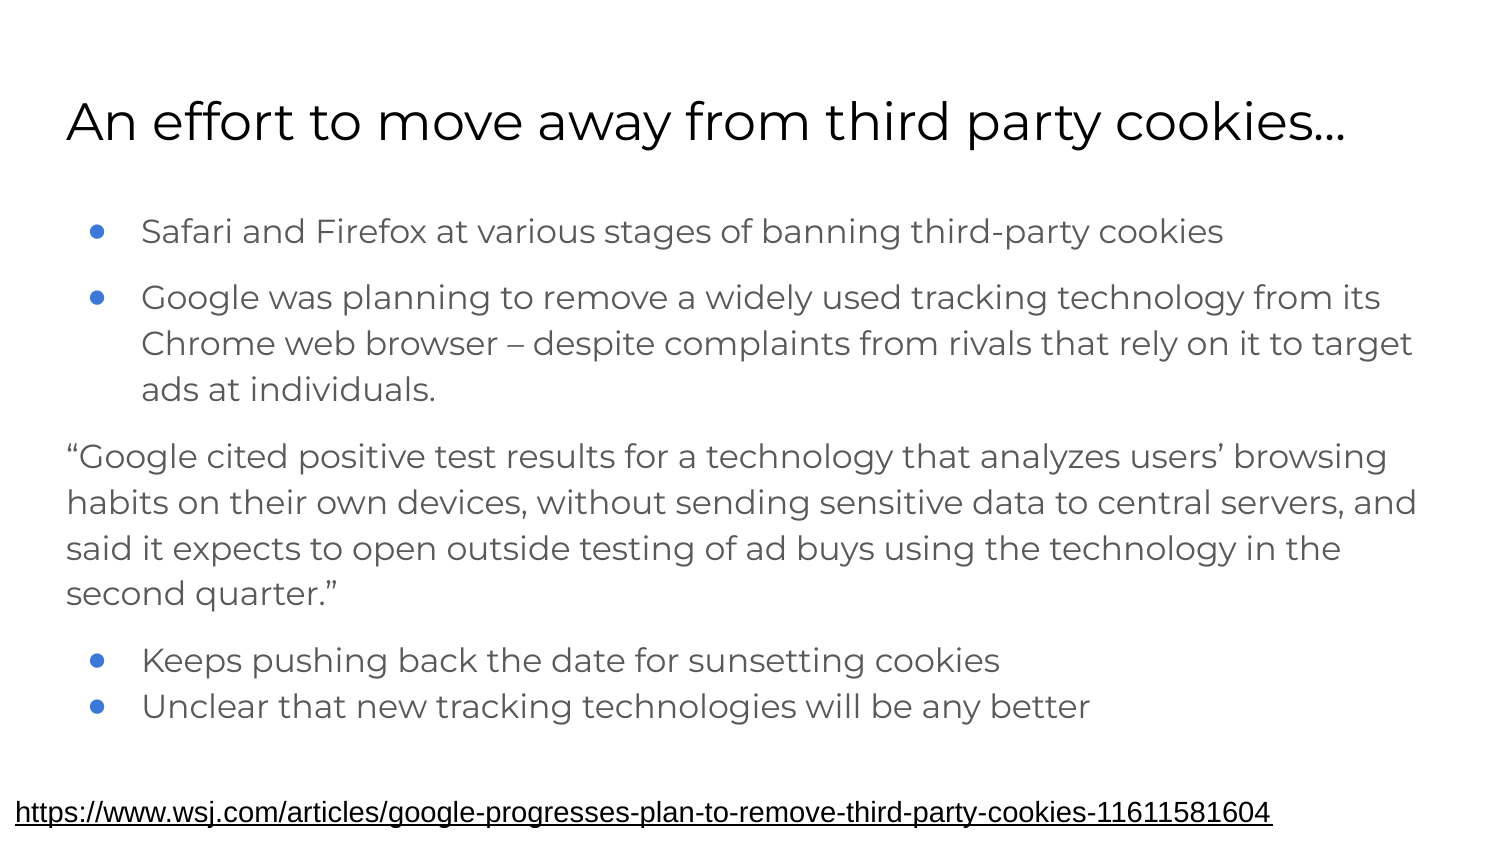

# An effort to move away from third party cookies...
Safari and Firefox at various stages of banning third-party cookies
Google was planning to remove a widely used tracking technology from its Chrome web browser – despite complaints from rivals that rely on it to target ads at individuals.
“Google cited positive test results for a technology that analyzes users’ browsing habits on their own devices, without sending sensitive data to central servers, and said it expects to open outside testing of ad buys using the technology in the second quarter.”
Keeps pushing back the date for sunsetting cookies
Unclear that new tracking technologies will be any better
https://www.wsj.com/articles/google-progresses-plan-to-remove-third-party-cookies-11611581604